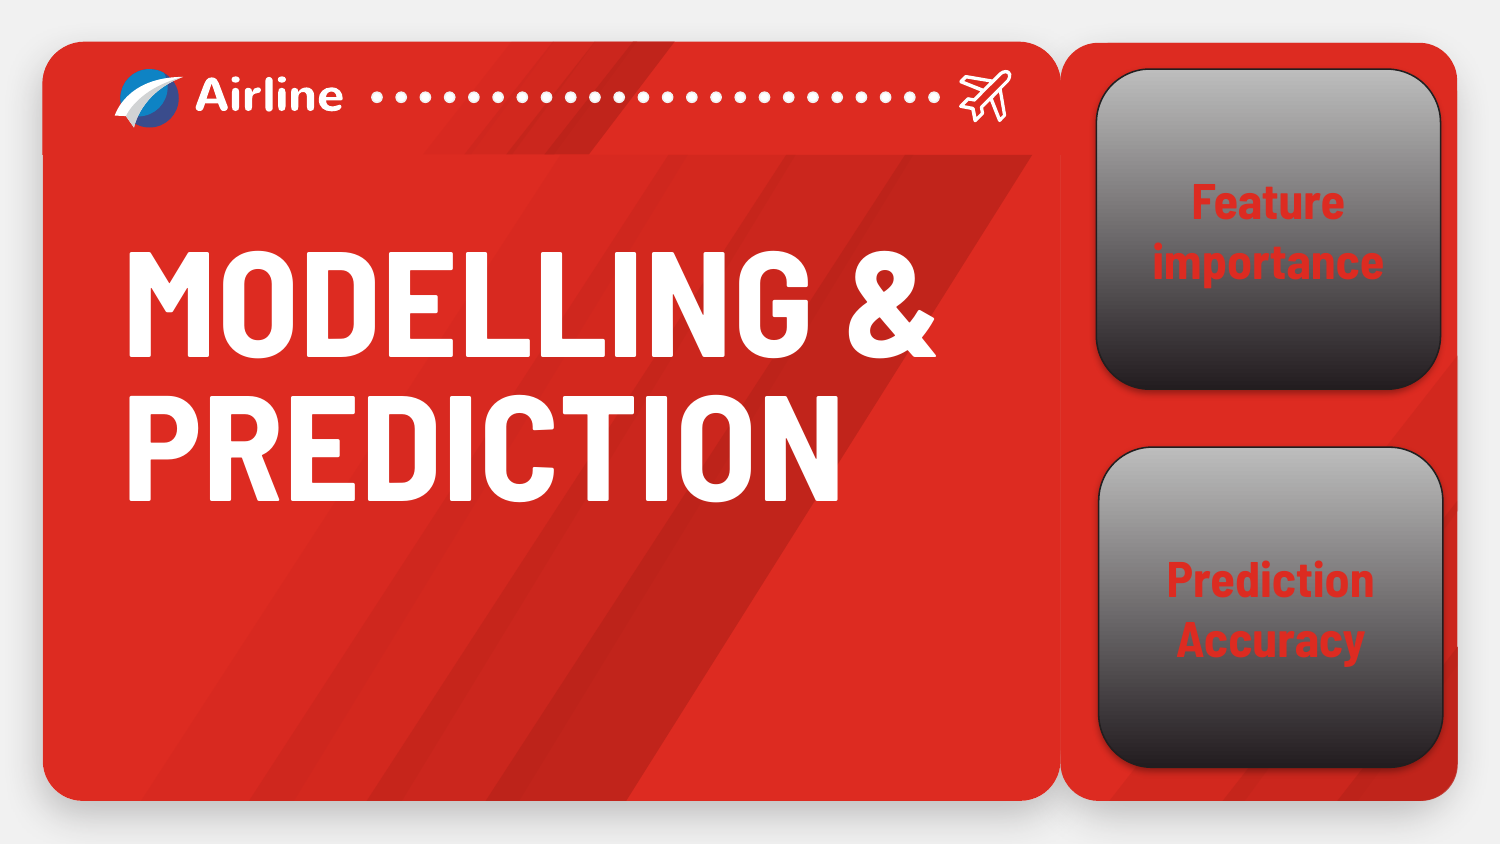

Feature importance

# MODELLING & PREDICTION
Prediction Accuracy